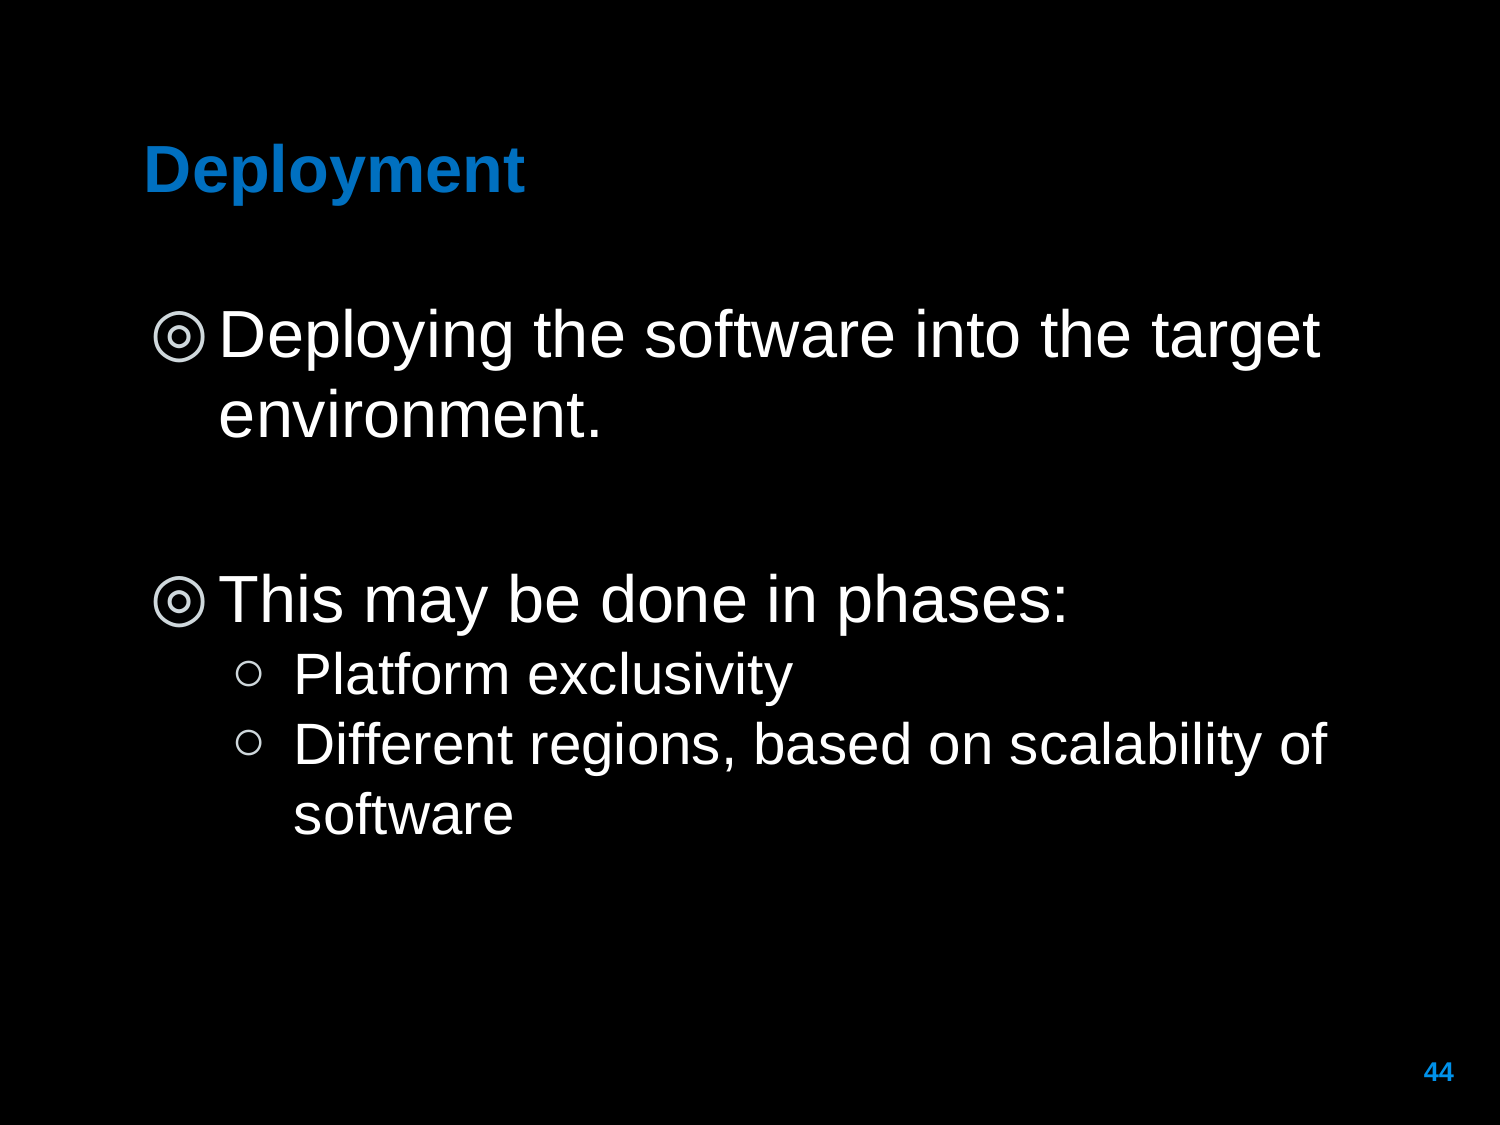

# Deployment
Deploying the software into the target environment.

This may be done in phases:
Platform exclusivity
Different regions, based on scalability of software

44